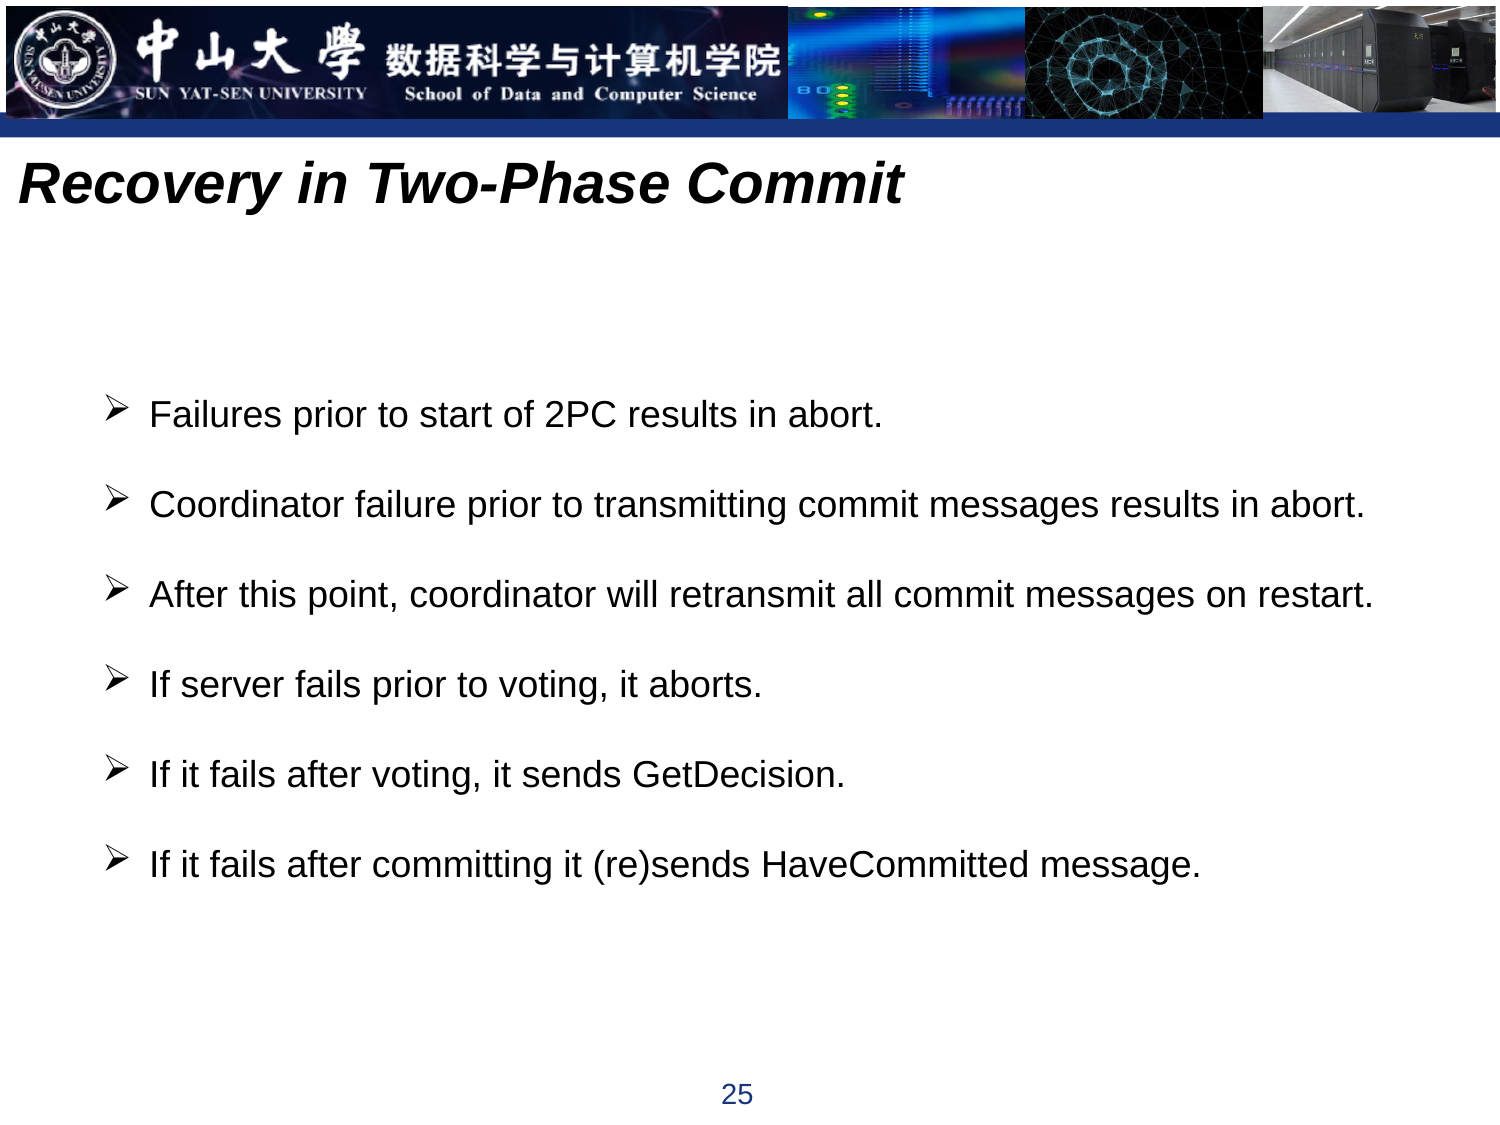

Recovery in Two-Phase Commit
Failures prior to start of 2PC results in abort.
Coordinator failure prior to transmitting commit messages results in abort.
After this point, coordinator will retransmit all commit messages on restart.
If server fails prior to voting, it aborts.
If it fails after voting, it sends GetDecision.
If it fails after committing it (re)sends HaveCommitted message.
25